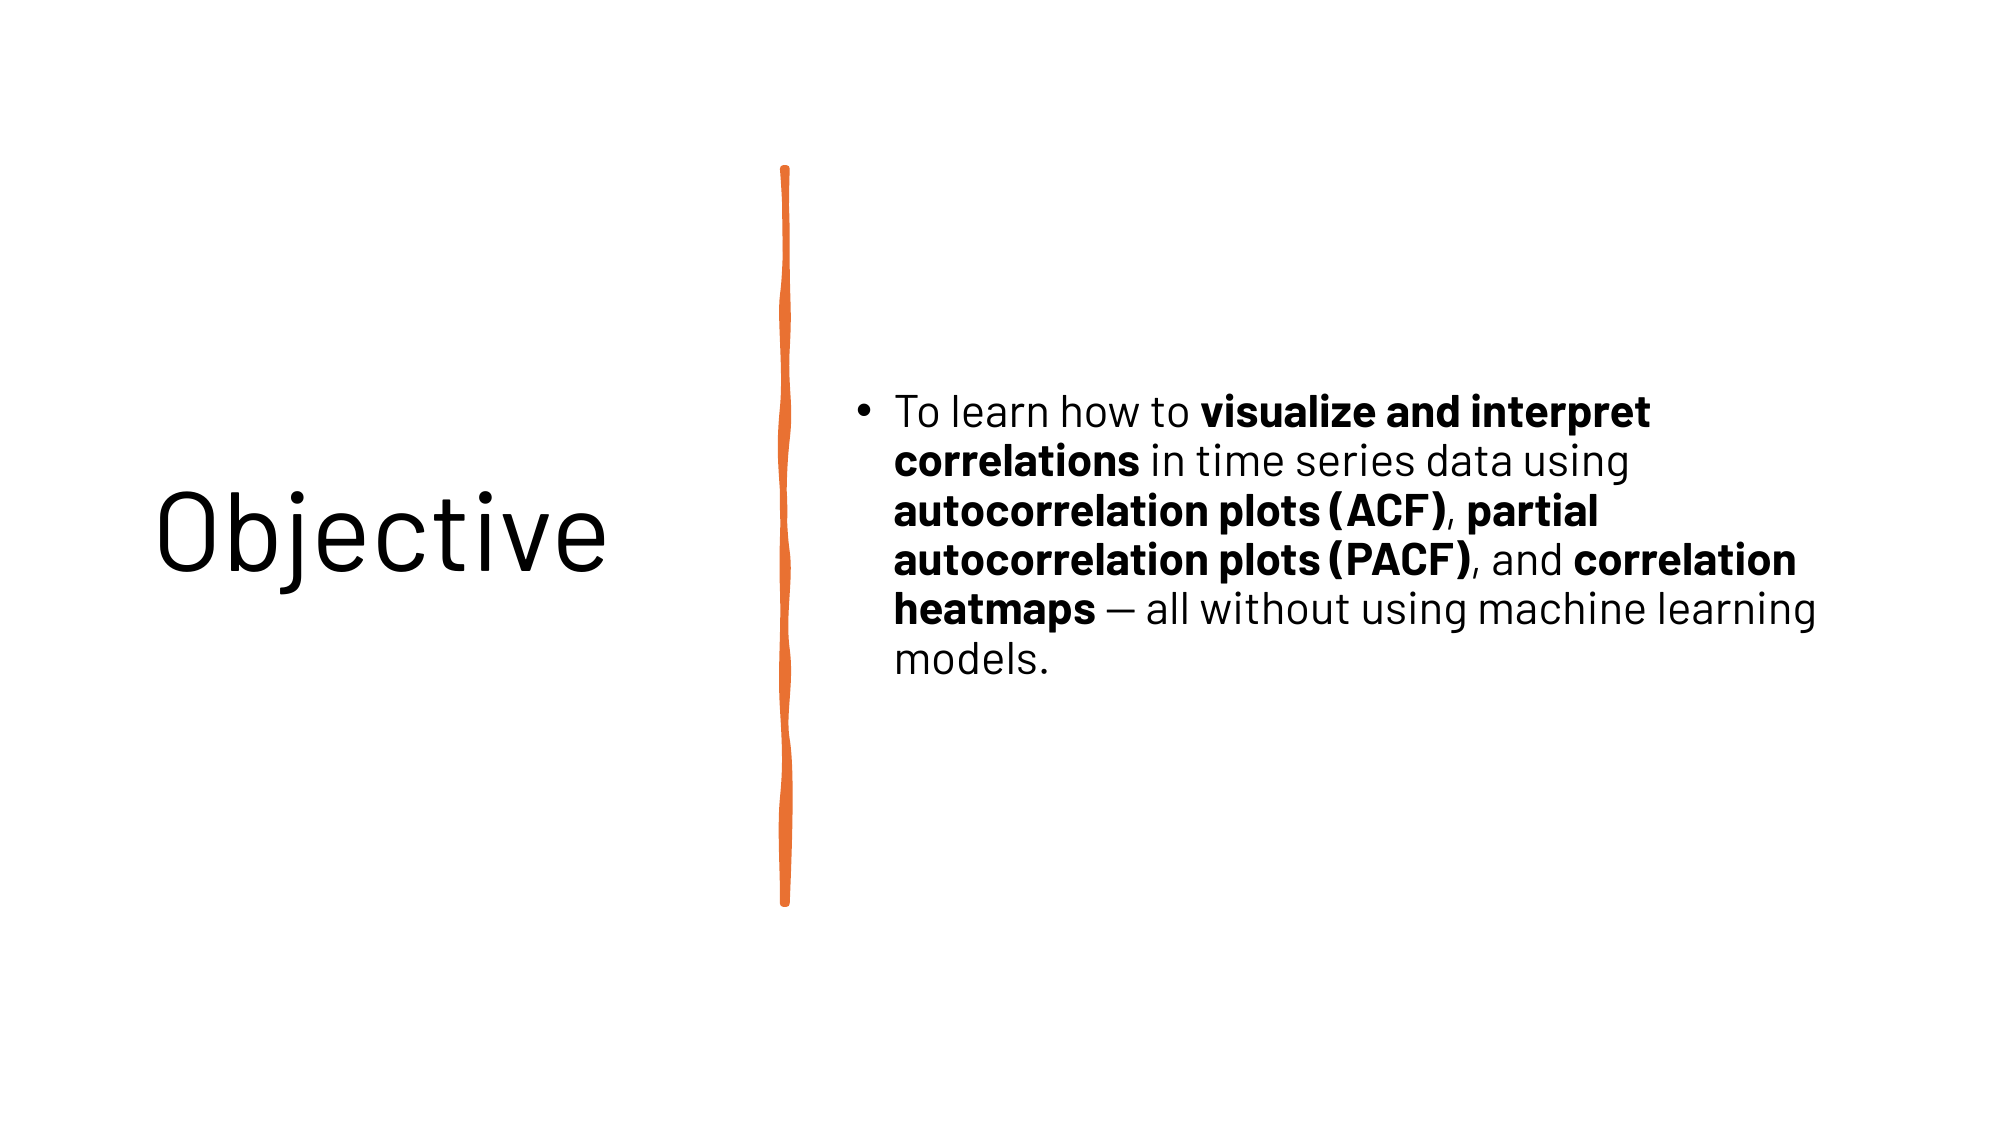

# Objective
To learn how to visualize and interpret correlations in time series data using autocorrelation plots (ACF), partial autocorrelation plots (PACF), and correlation heatmaps — all without using machine learning models.